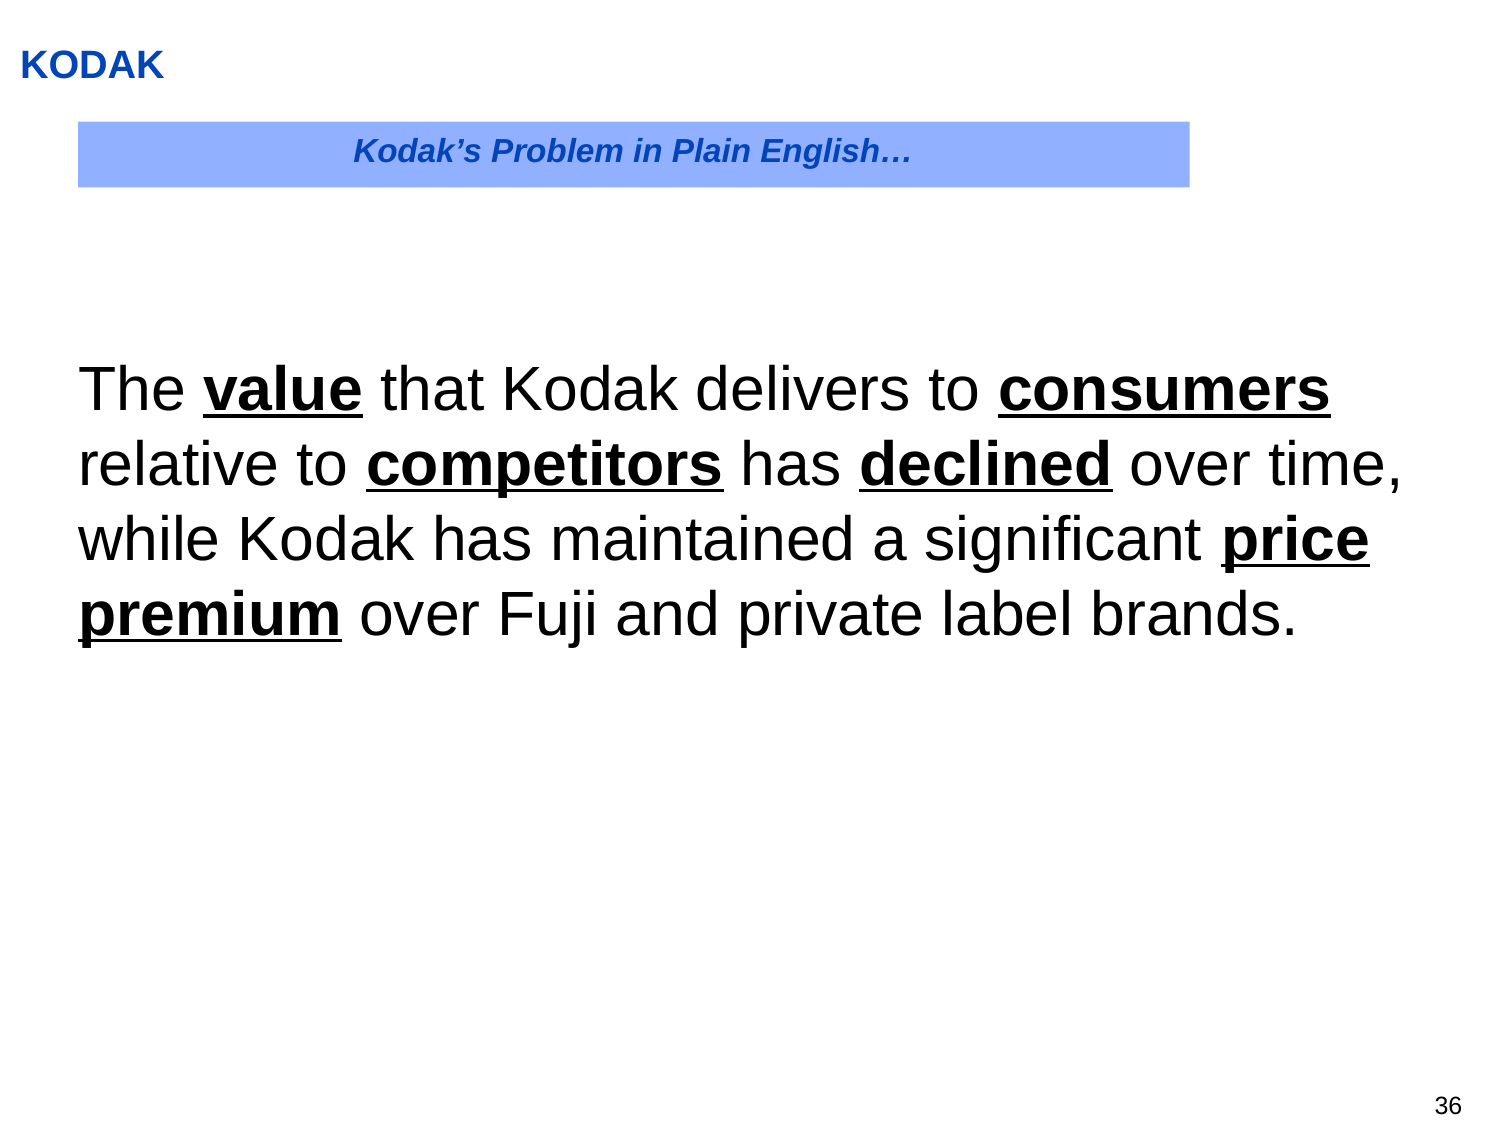

# KODAK
Kodak’s Problem in Plain English…
The value that Kodak delivers to consumers relative to competitors has declined over time, while Kodak has maintained a significant price premium over Fuji and private label brands.
36